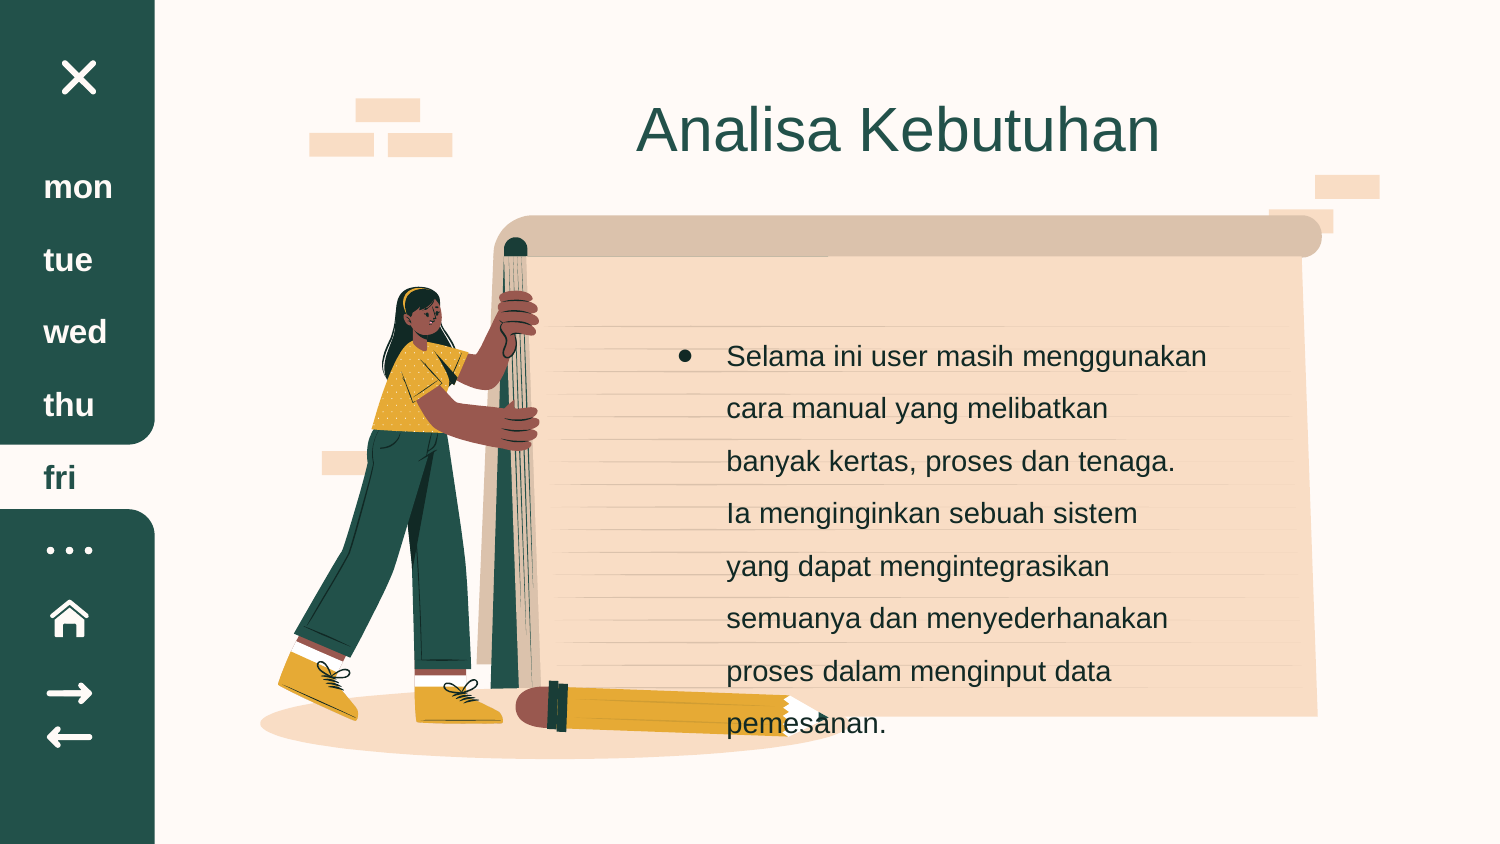

# Analisa Kebutuhan
mon

tue

wed
Selama ini user masih menggunakan cara manual yang melibatkan banyak kertas, proses dan tenaga. Ia menginginkan sebuah sistem yang dapat mengintegrasikan semuanya dan menyederhanakan proses dalam menginput data pemesanan.
thu
fri